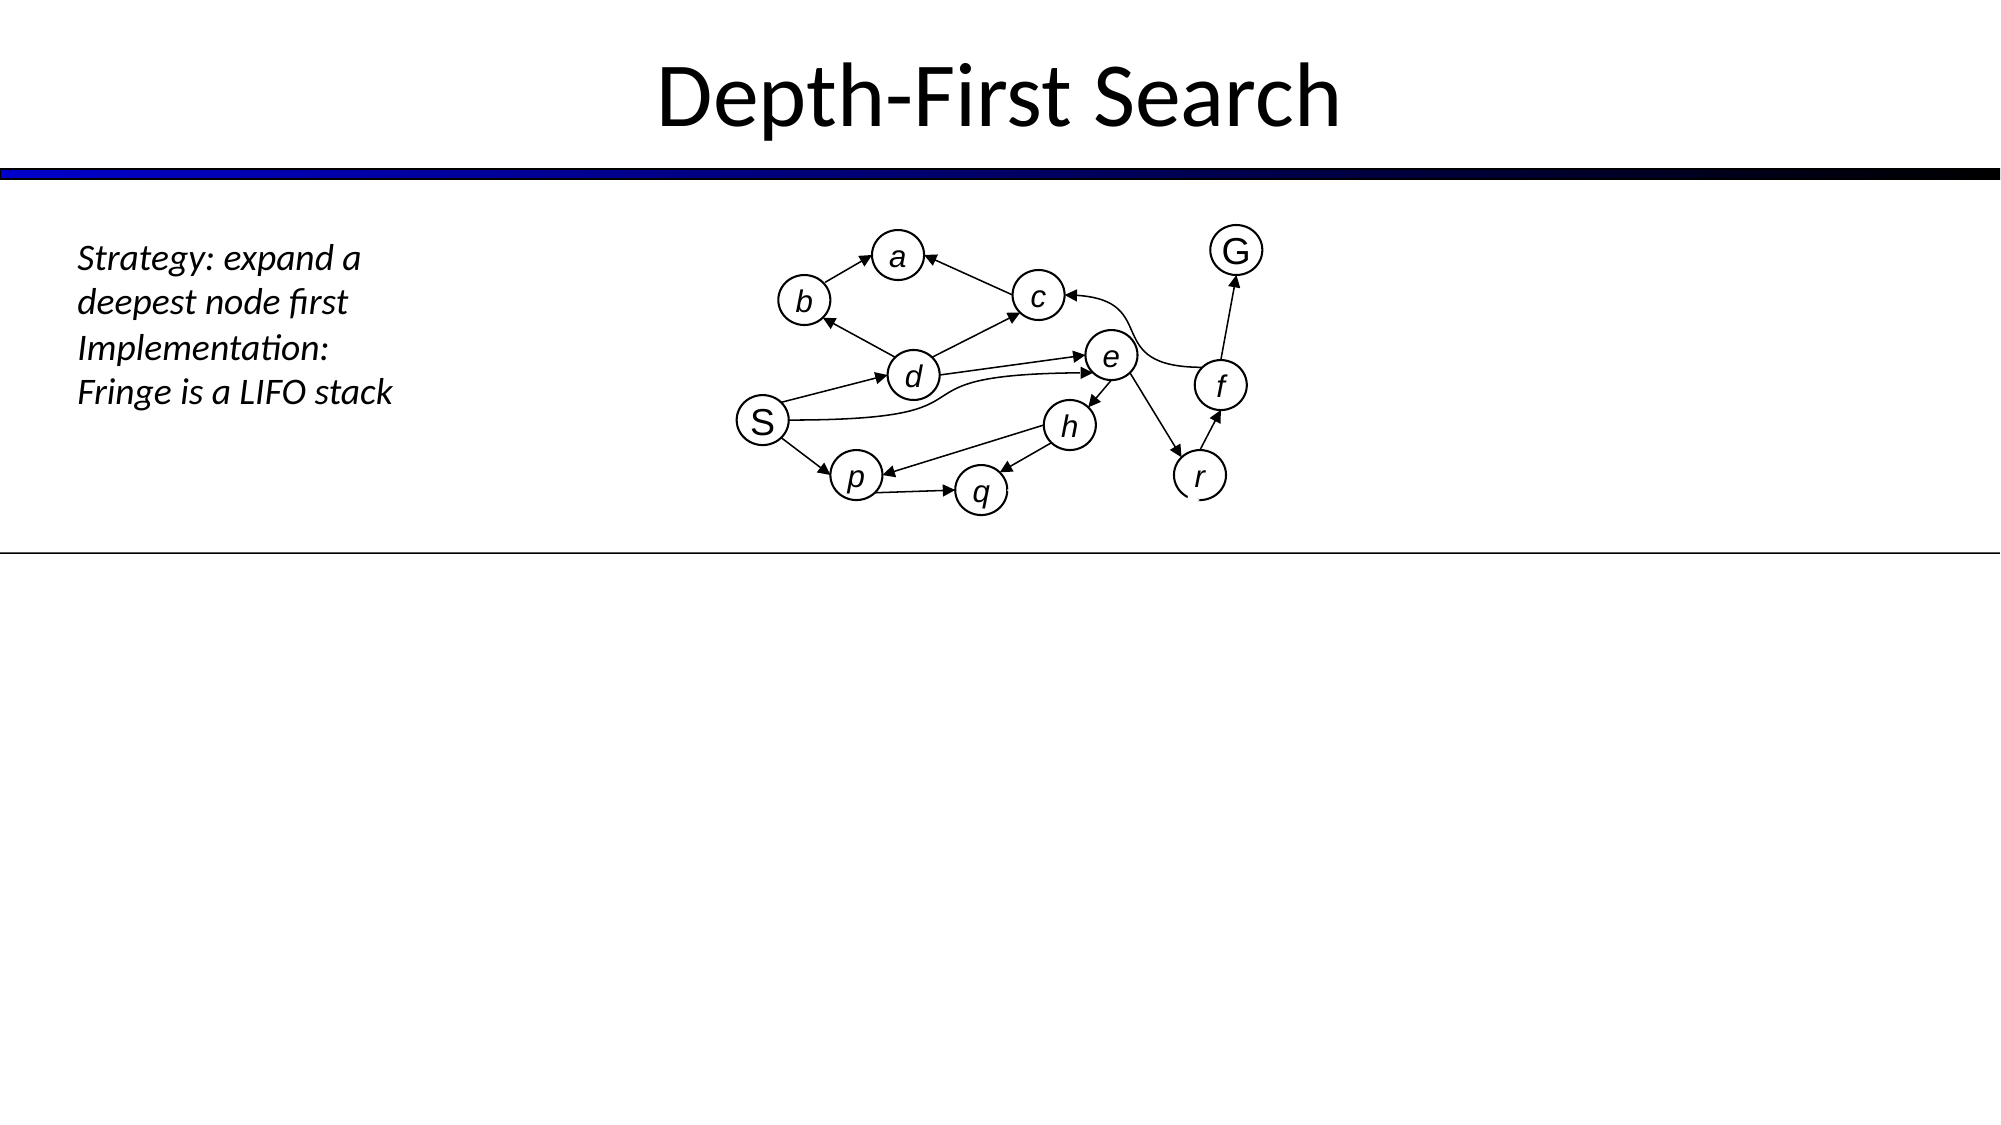

# Depth-First Search
Strategy: expand a deepest node first
Implementation: Fringe is a LIFO stack
G
a
c
b
e
d
f
S
h
p
r
q